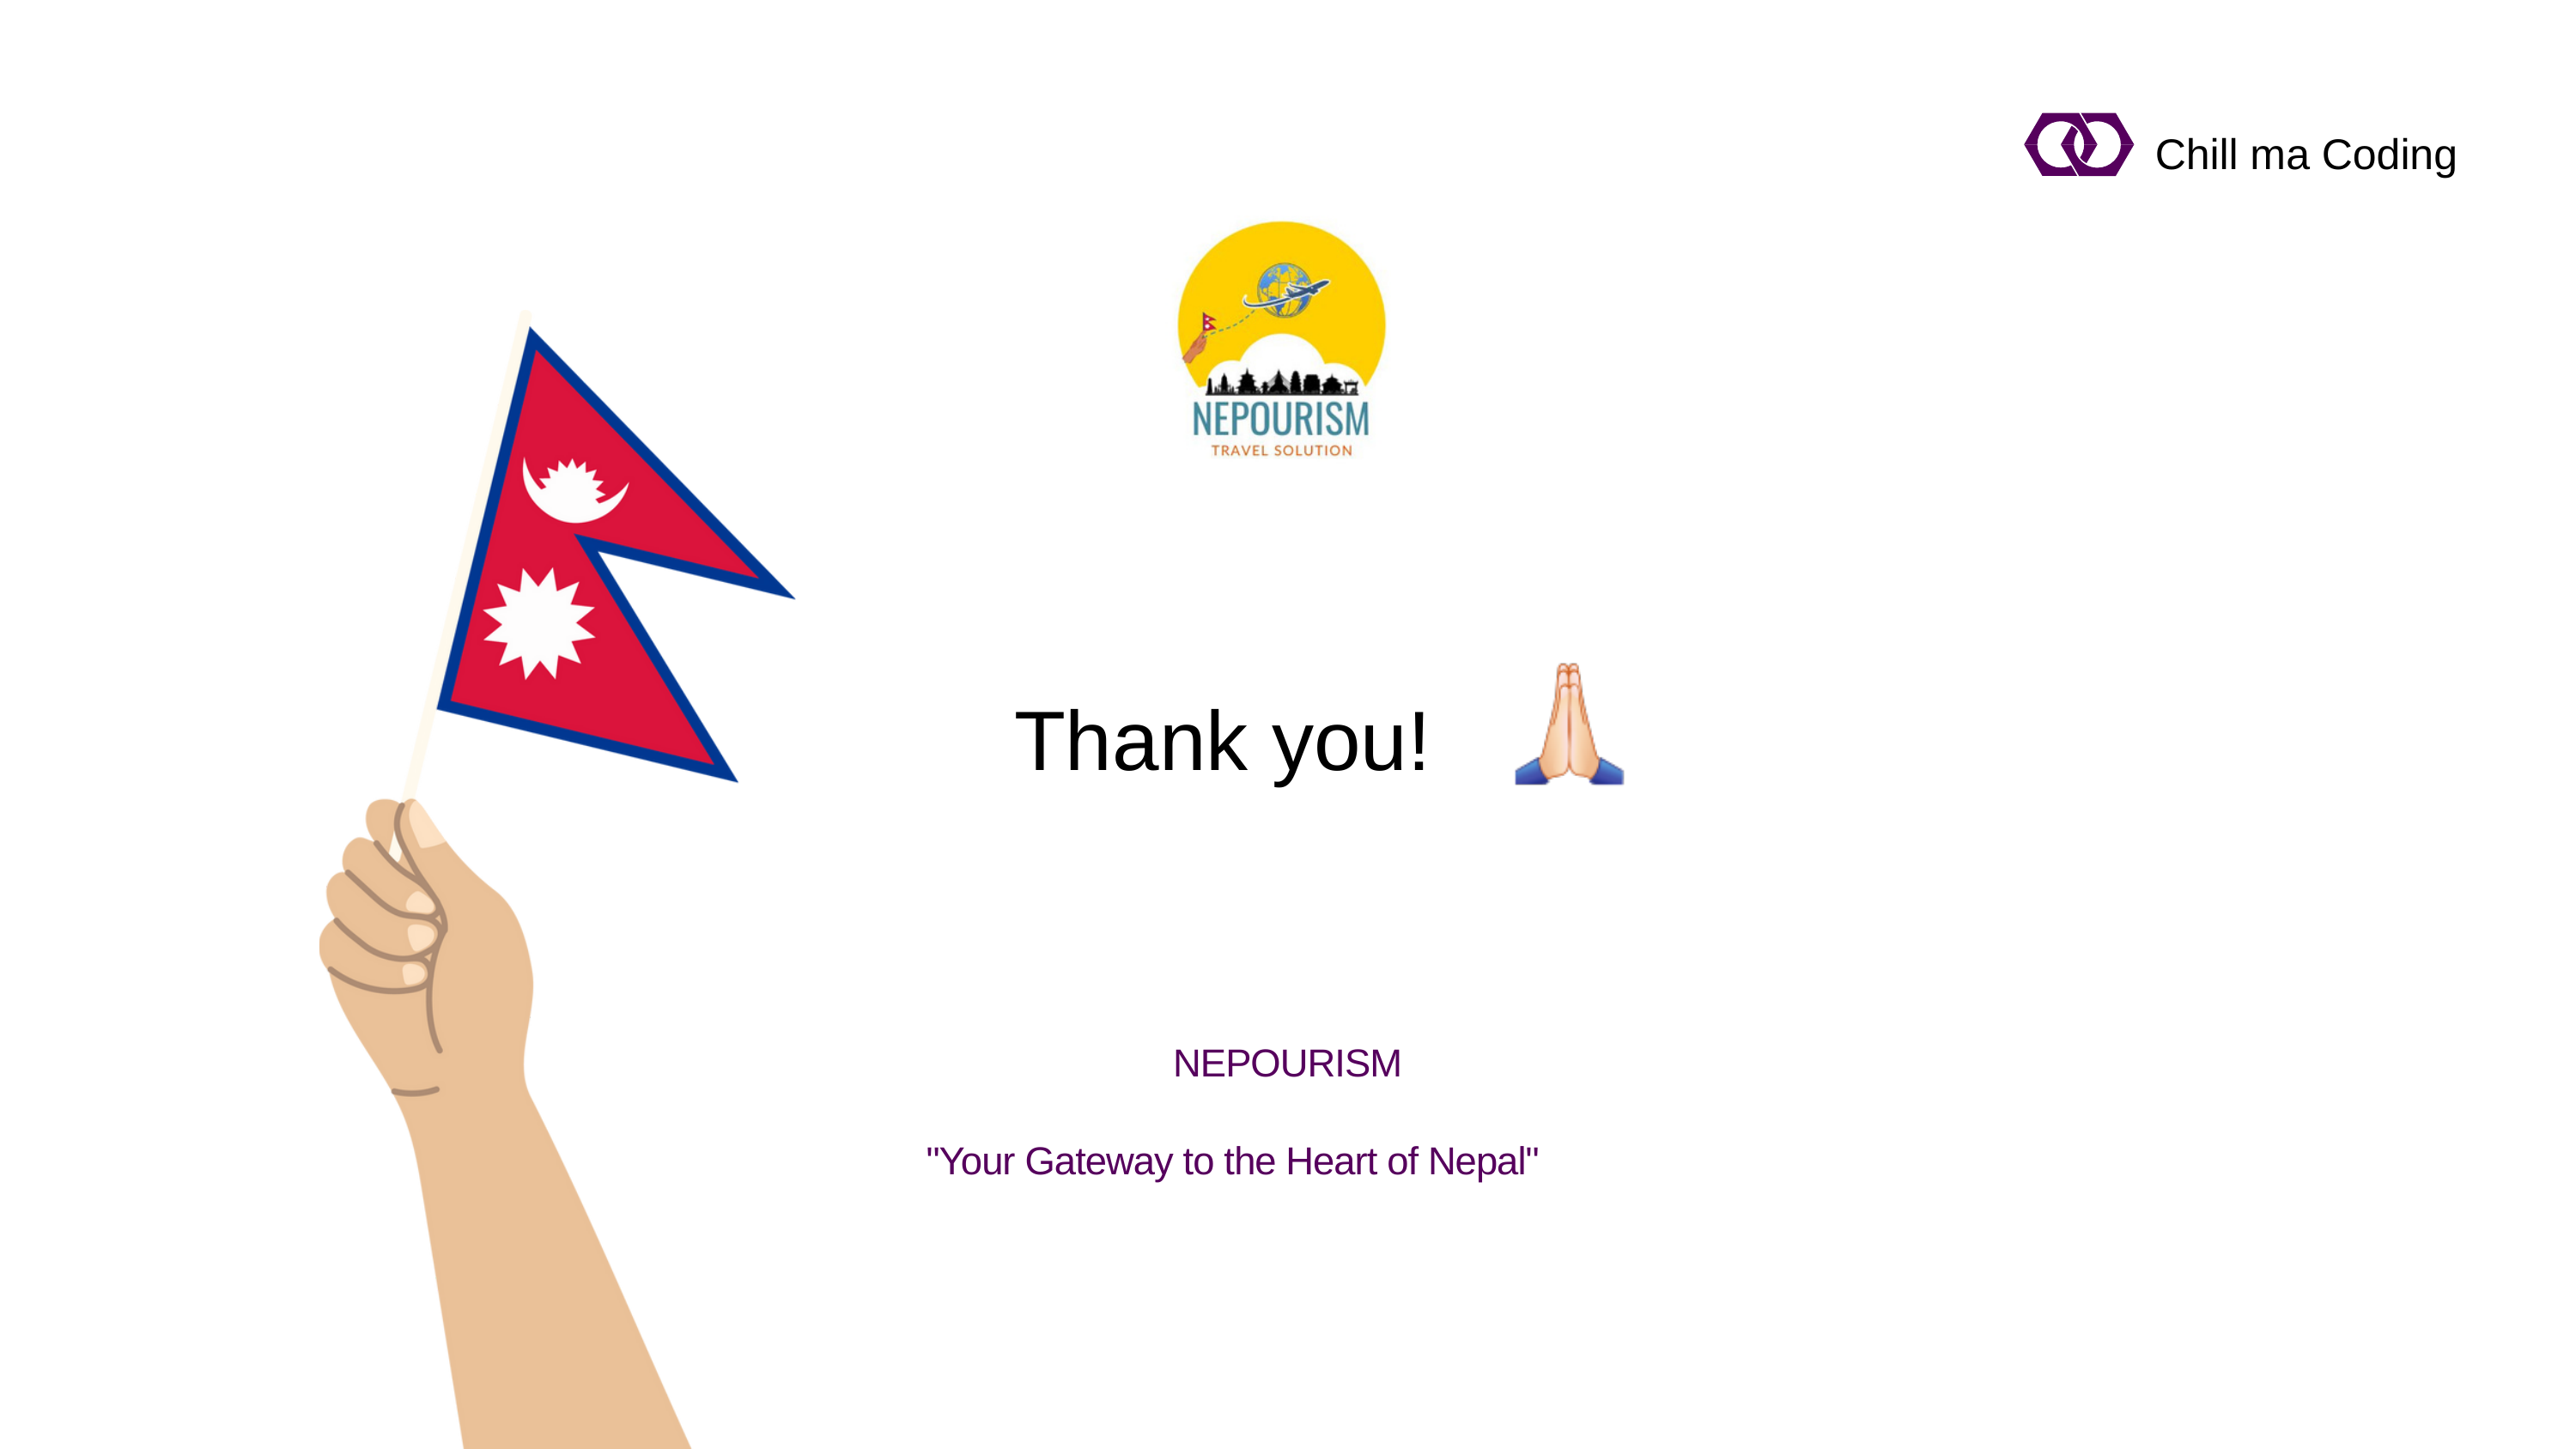

Chill ma Coding

Thank you!
 NEPOURISM
"Your Gateway to the Heart of Nepal"